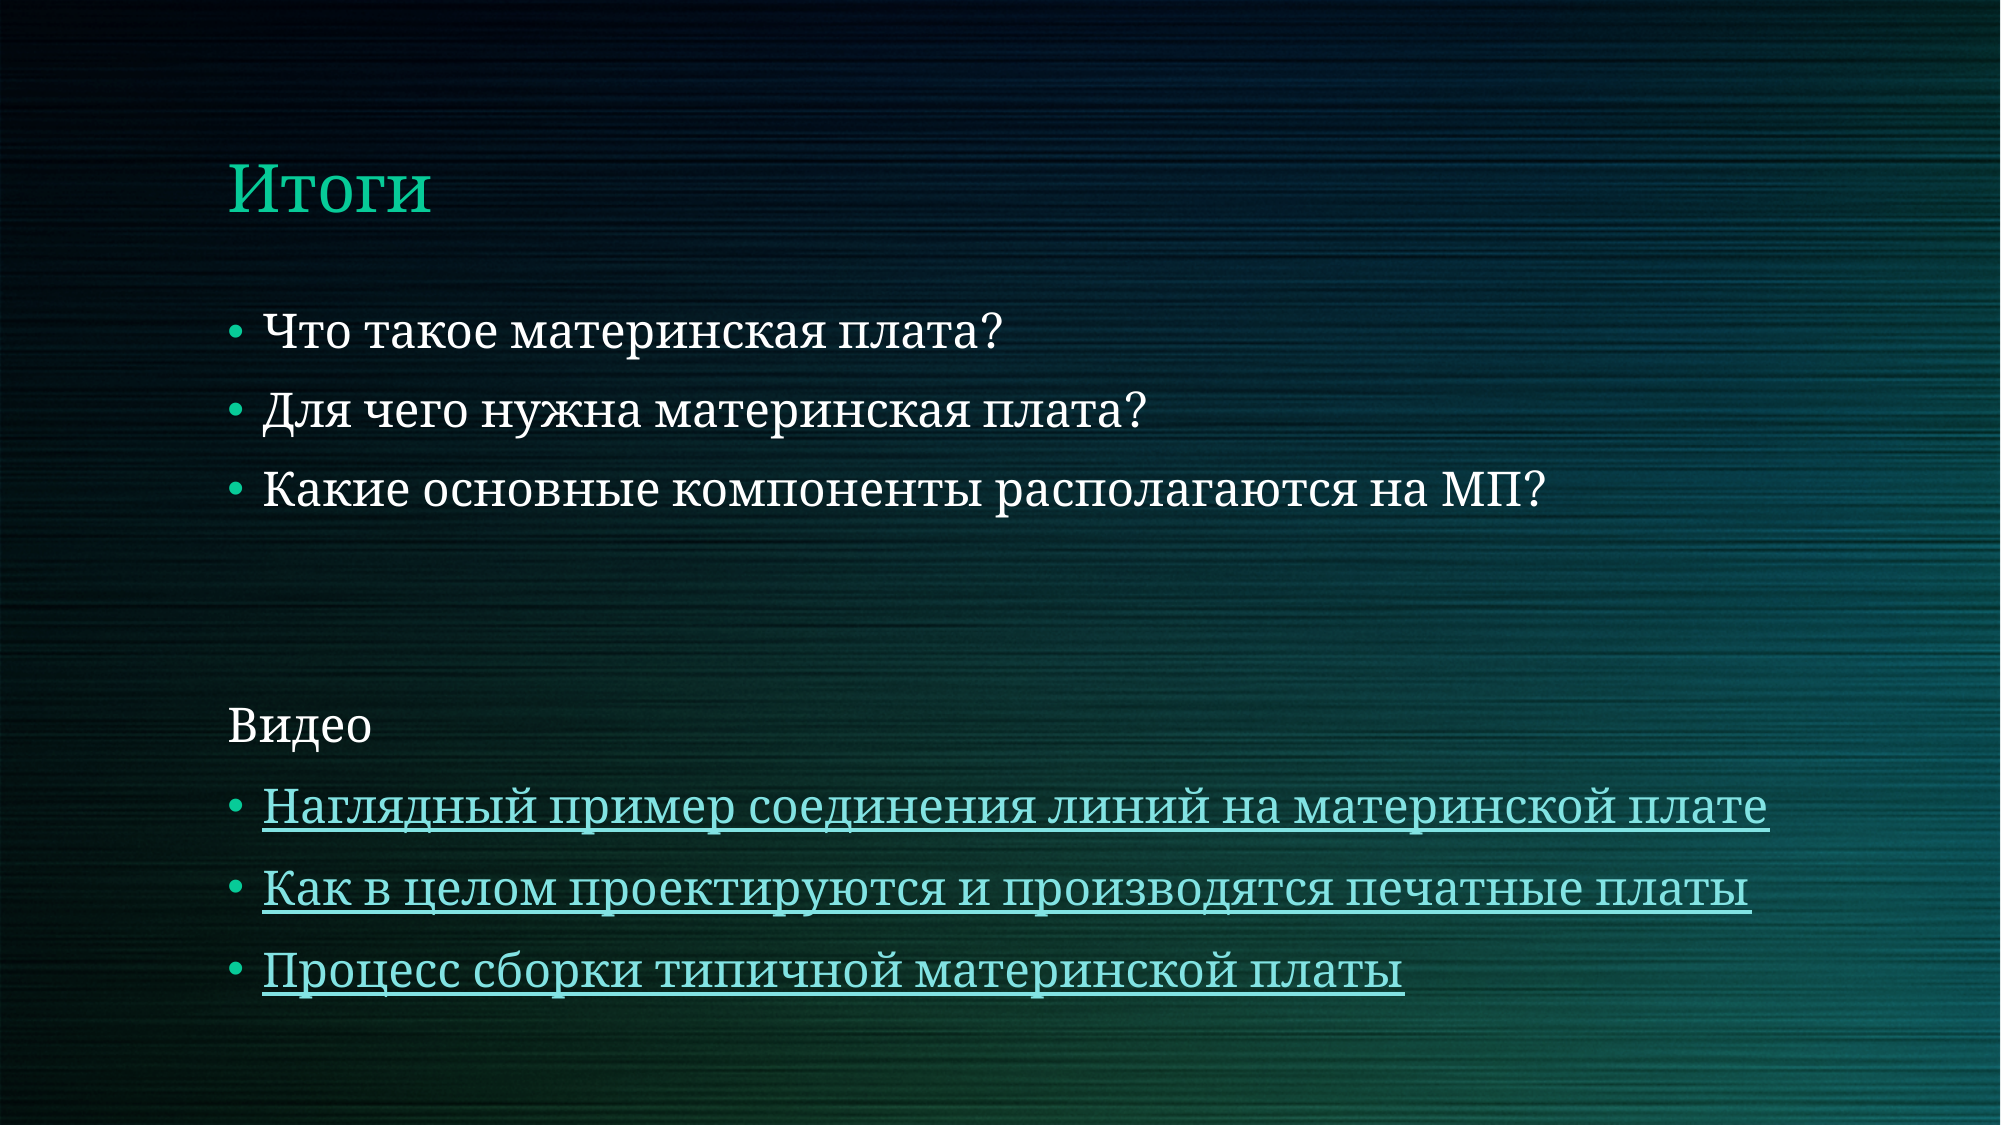

# Итоги
Что такое материнская плата?
Для чего нужна материнская плата?
Какие основные компоненты располагаются на МП?

Видео
Наглядный пример соединения линий на материнской плате
Как в целом проектируются и производятся печатные платы
Процесс сборки типичной материнской платы